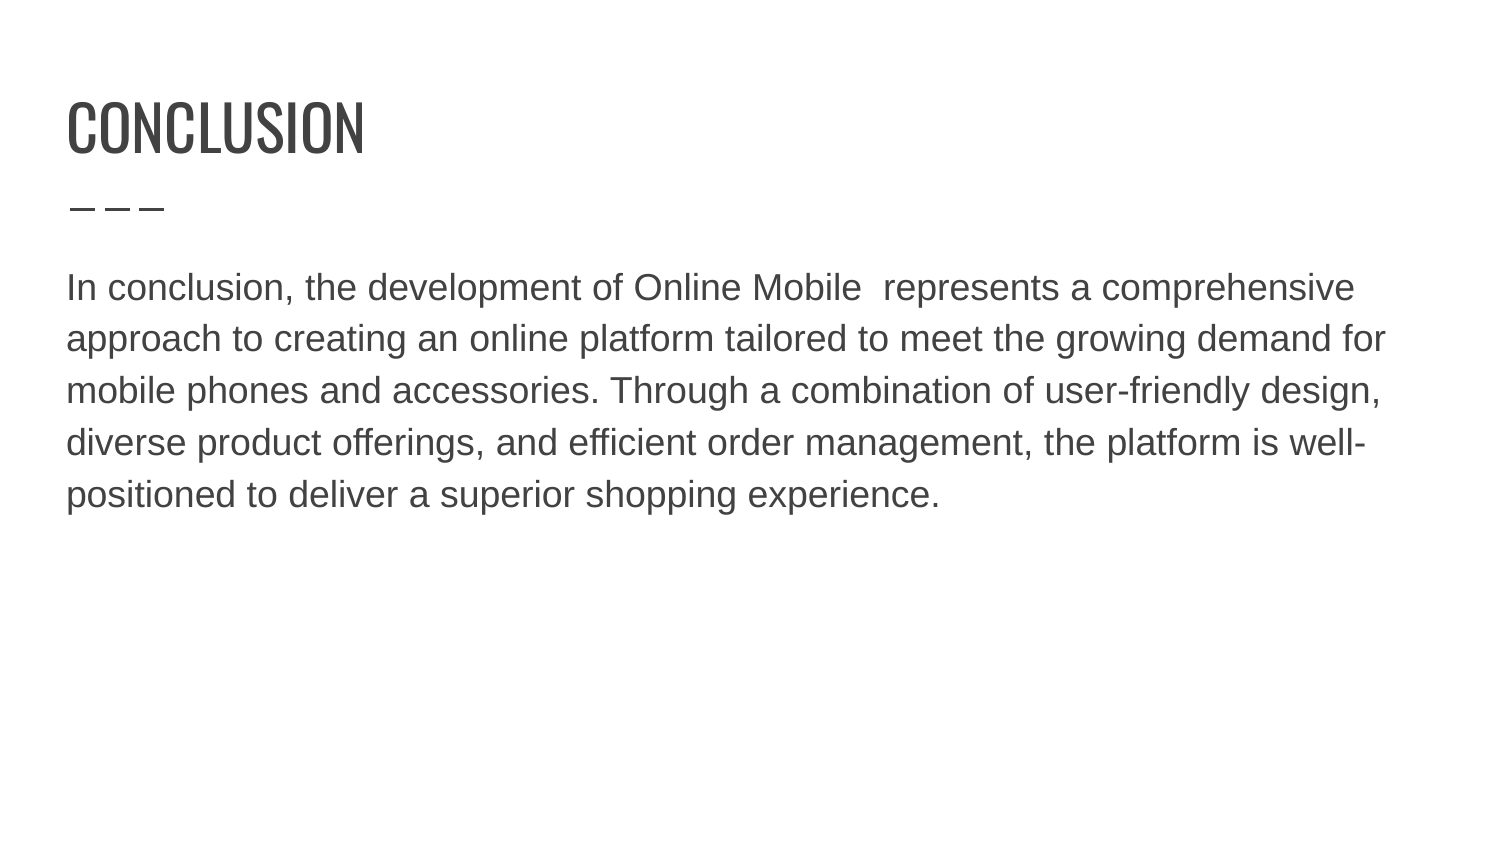

# CONCLUSION
In conclusion, the development of Online Mobile  represents a comprehensive approach to creating an online platform tailored to meet the growing demand for mobile phones and accessories. Through a combination of user-friendly design, diverse product offerings, and efficient order management, the platform is well-positioned to deliver a superior shopping experience.